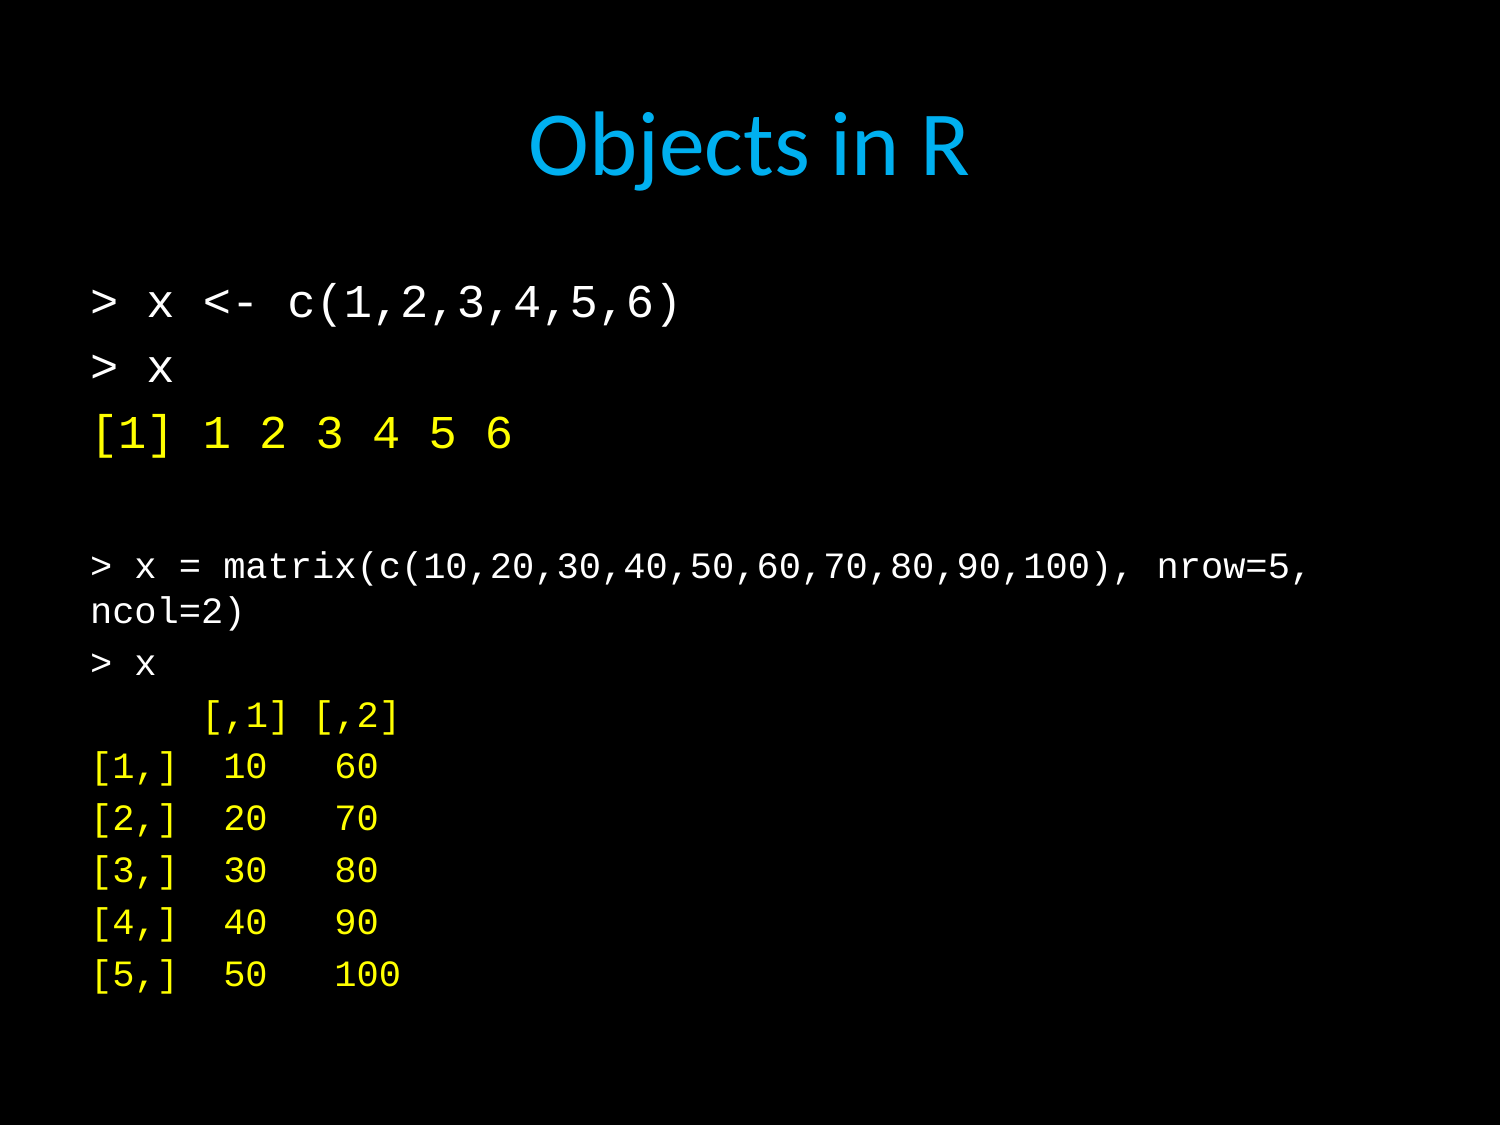

# Objects in R
> x <- c(1,2,3,4,5,6)
> x
[1] 1 2 3 4 5 6

> x = matrix(c(10,20,30,40,50,60,70,80,90,100), nrow=5, ncol=2)
> x
     [,1] [,2]
[1,]  10   60
[2,]  20   70
[3,]  30   80
[4,]  40   90
[5,]  50   100